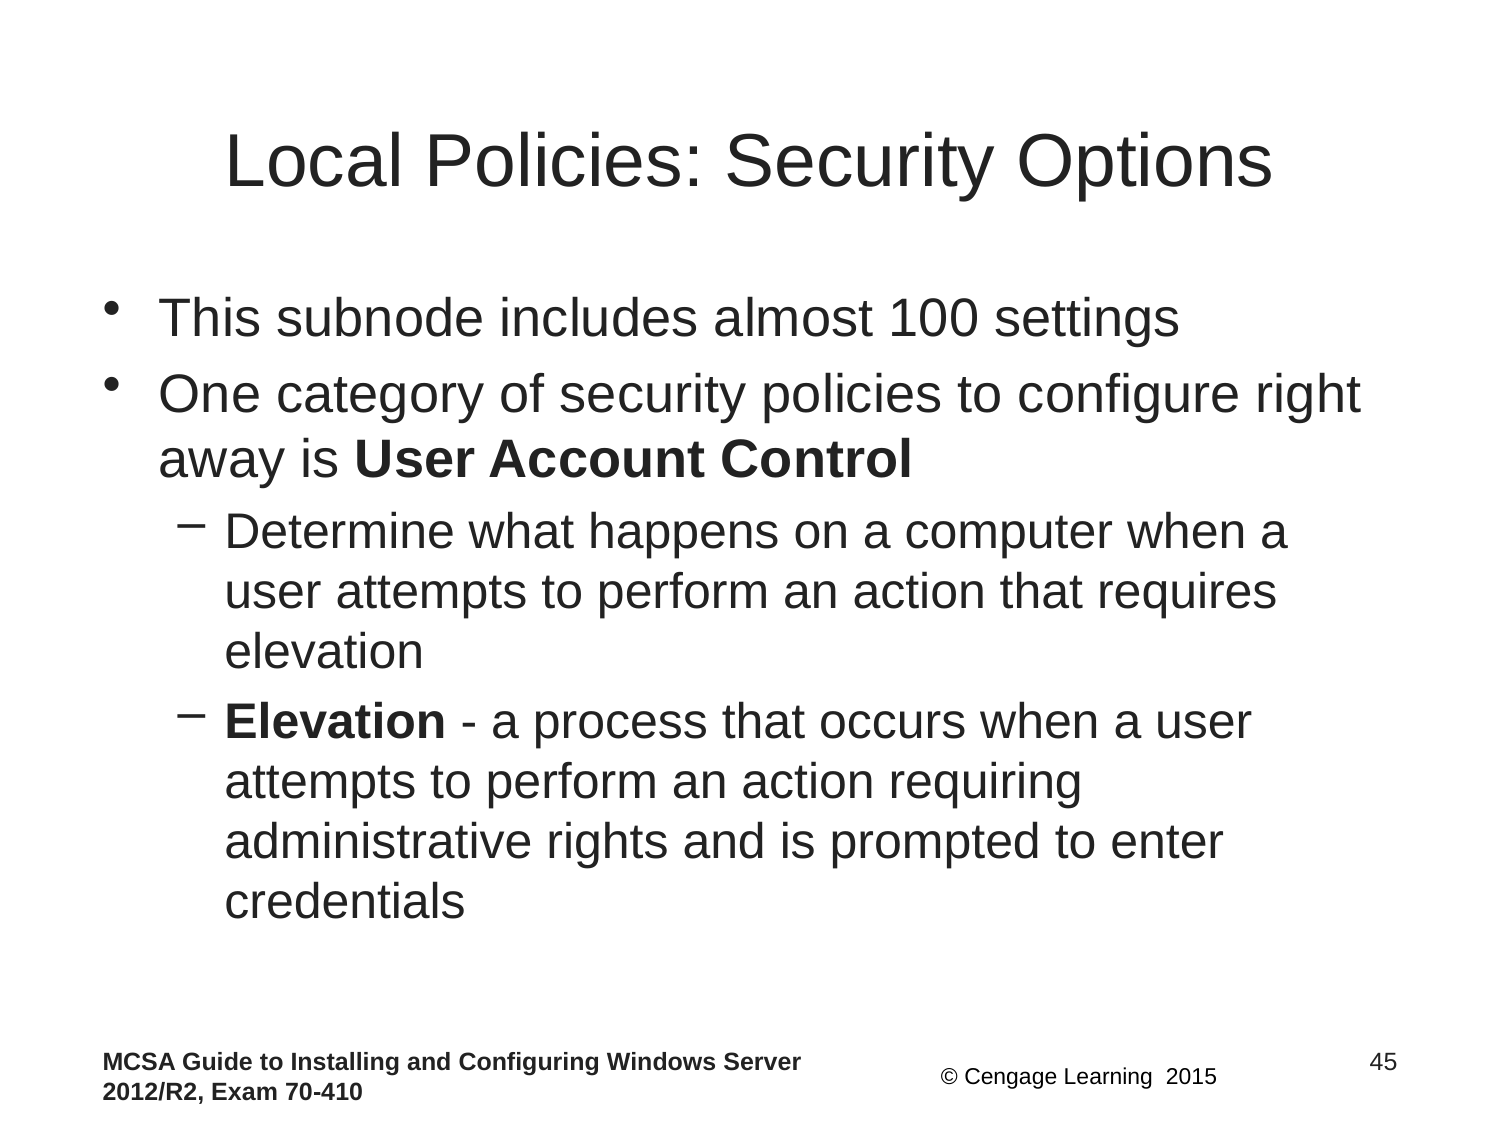

# Local Policies: Security Options
This subnode includes almost 100 settings
One category of security policies to configure right away is User Account Control
Determine what happens on a computer when a user attempts to perform an action that requires elevation
Elevation - a process that occurs when a user attempts to perform an action requiring administrative rights and is prompted to enter credentials
MCSA Guide to Installing and Configuring Windows Server 2012/R2, Exam 70-410
45